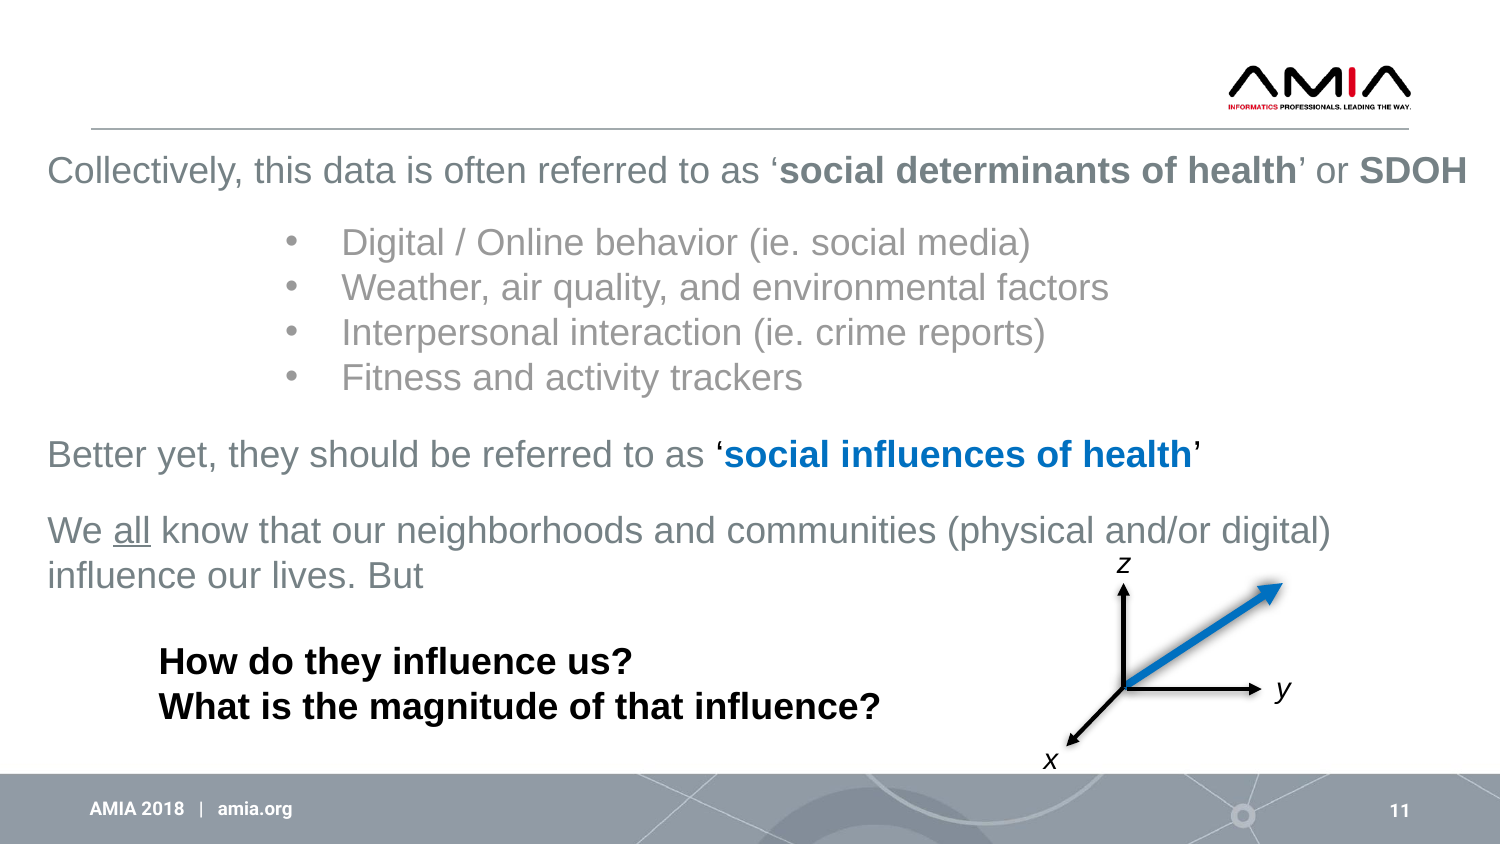

Collectively, this data is often referred to as ‘social determinants of health’ or SDOH
Digital / Online behavior (ie. social media)
Weather, air quality, and environmental factors
Interpersonal interaction (ie. crime reports)
Fitness and activity trackers
Better yet, they should be referred to as ‘social influences of health’
We all know that our neighborhoods and communities (physical and/or digital) influence our lives. But

z
How do they influence us?
What is the magnitude of that influence?

y
x
AMIA 2018   |   amia.org
11